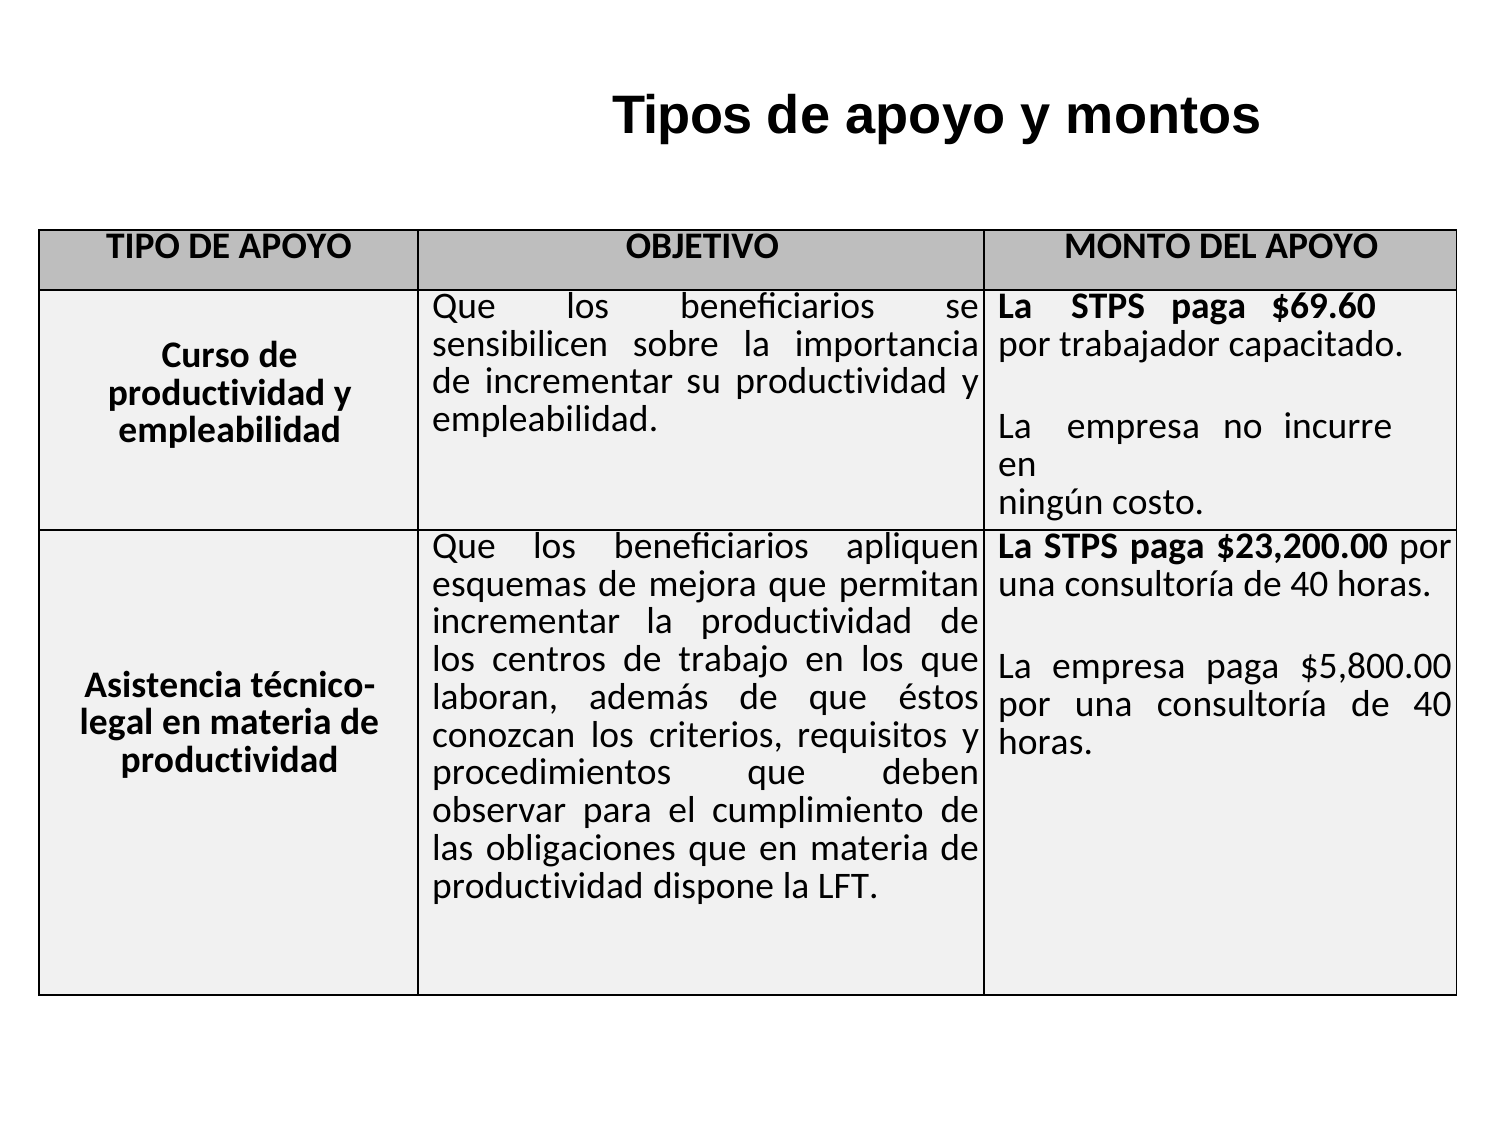

Tipos de apoyo y montos
| TIPO DE APOYO | OBJETIVO | MONTO DEL APOYO |
| --- | --- | --- |
| Curso de productividad y empleabilidad | Que los beneficiarios se sensibilicen sobre la importancia de incrementar su productividad y empleabilidad. | La STPS paga $69.60 por trabajador capacitado. La empresa no incurre en ningún costo. |
| Asistencia técnico- legal en materia de productividad | Que los beneficiarios apliquen esquemas de mejora que permitan incrementar la productividad de los centros de trabajo en los que laboran, además de que éstos conozcan los criterios, requisitos y procedimientos que deben observar para el cumplimiento de las obligaciones que en materia de productividad dispone la LFT. | La STPS paga $23,200.00 por una consultoría de 40 horas. La empresa paga $5,800.00 por una consultoría de 40 horas. |